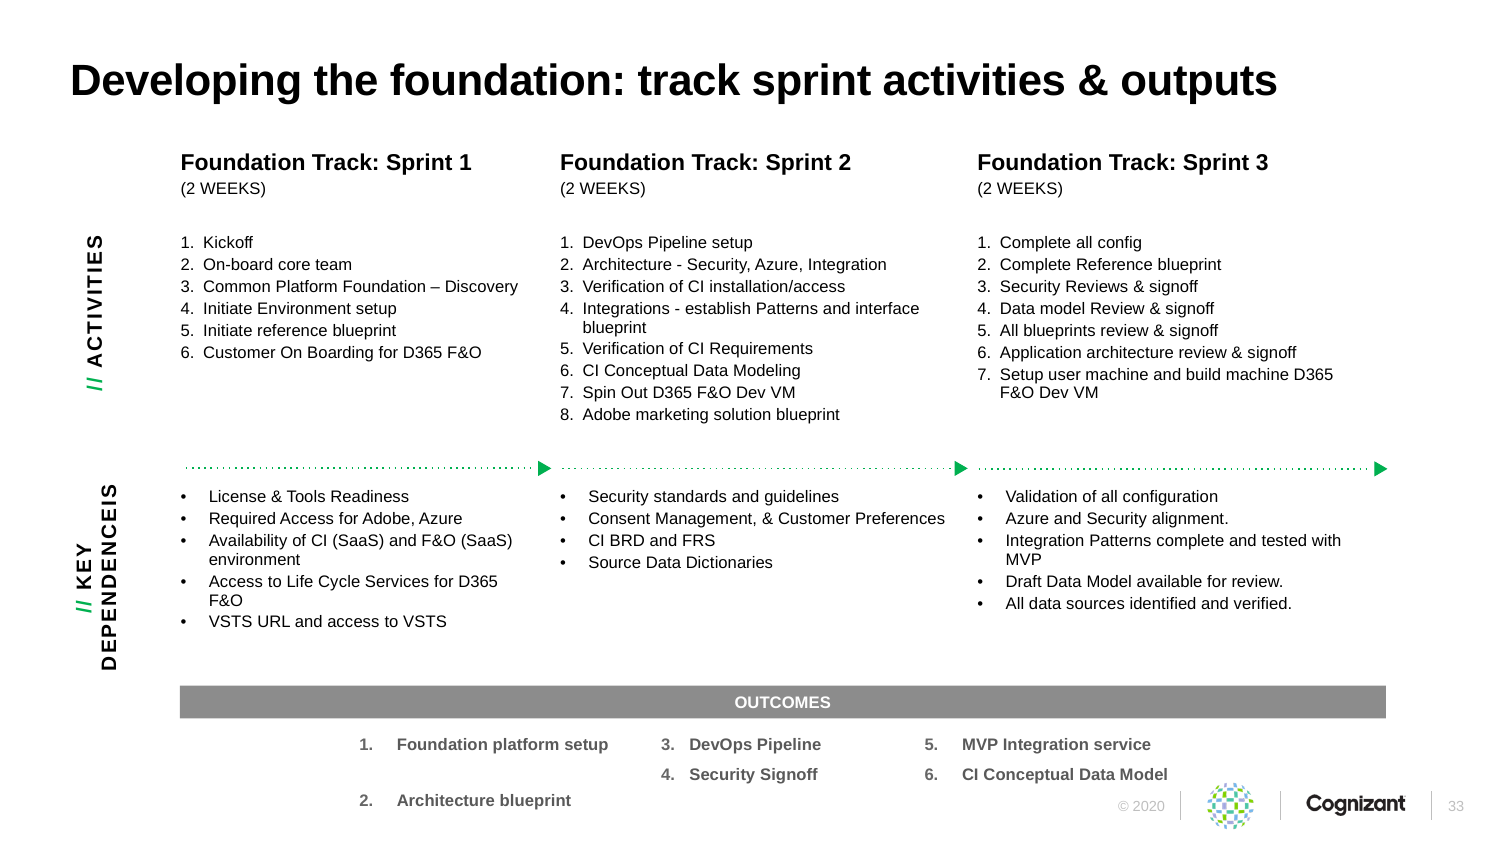

# Developing the foundation: track sprint activities & outputs
| Foundation Track: Sprint 1 (2 WEEKS) | Foundation Track: Sprint 2 (2 WEEKS) | Foundation Track: Sprint 3 (2 WEEKS) |
| --- | --- | --- |
| Kickoff On-board core team Common Platform Foundation – Discovery Initiate Environment setup Initiate reference blueprint Customer On Boarding for D365 F&O | DevOps Pipeline setup Architecture - Security, Azure, Integration Verification of CI installation/access Integrations - establish Patterns and interface blueprint Verification of CI Requirements CI Conceptual Data Modeling Spin Out D365 F&O Dev VM Adobe marketing solution blueprint | Complete all config Complete Reference blueprint Security Reviews & signoff Data model Review & signoff All blueprints review & signoff Application architecture review & signoff Setup user machine and build machine D365 F&O Dev VM |
| License & Tools Readiness Required Access for Adobe, Azure Availability of CI (SaaS) and F&O (SaaS) environment Access to Life Cycle Services for D365 F&O VSTS URL and access to VSTS | Security standards and guidelines Consent Management, & Customer Preferences CI BRD and FRS Source Data Dictionaries | Validation of all configuration Azure and Security alignment. Integration Patterns complete and tested with MVP Draft Data Model available for review. All data sources identified and verified. |
|  |  |  |
// ACTIVITIES

// KEY DEPENDENCEIS
OUTCOMES
Foundation platform setup
Architecture blueprint
DevOps Pipeline
Security Signoff
MVP Integration service
CI Conceptual Data Model
33
© 2020